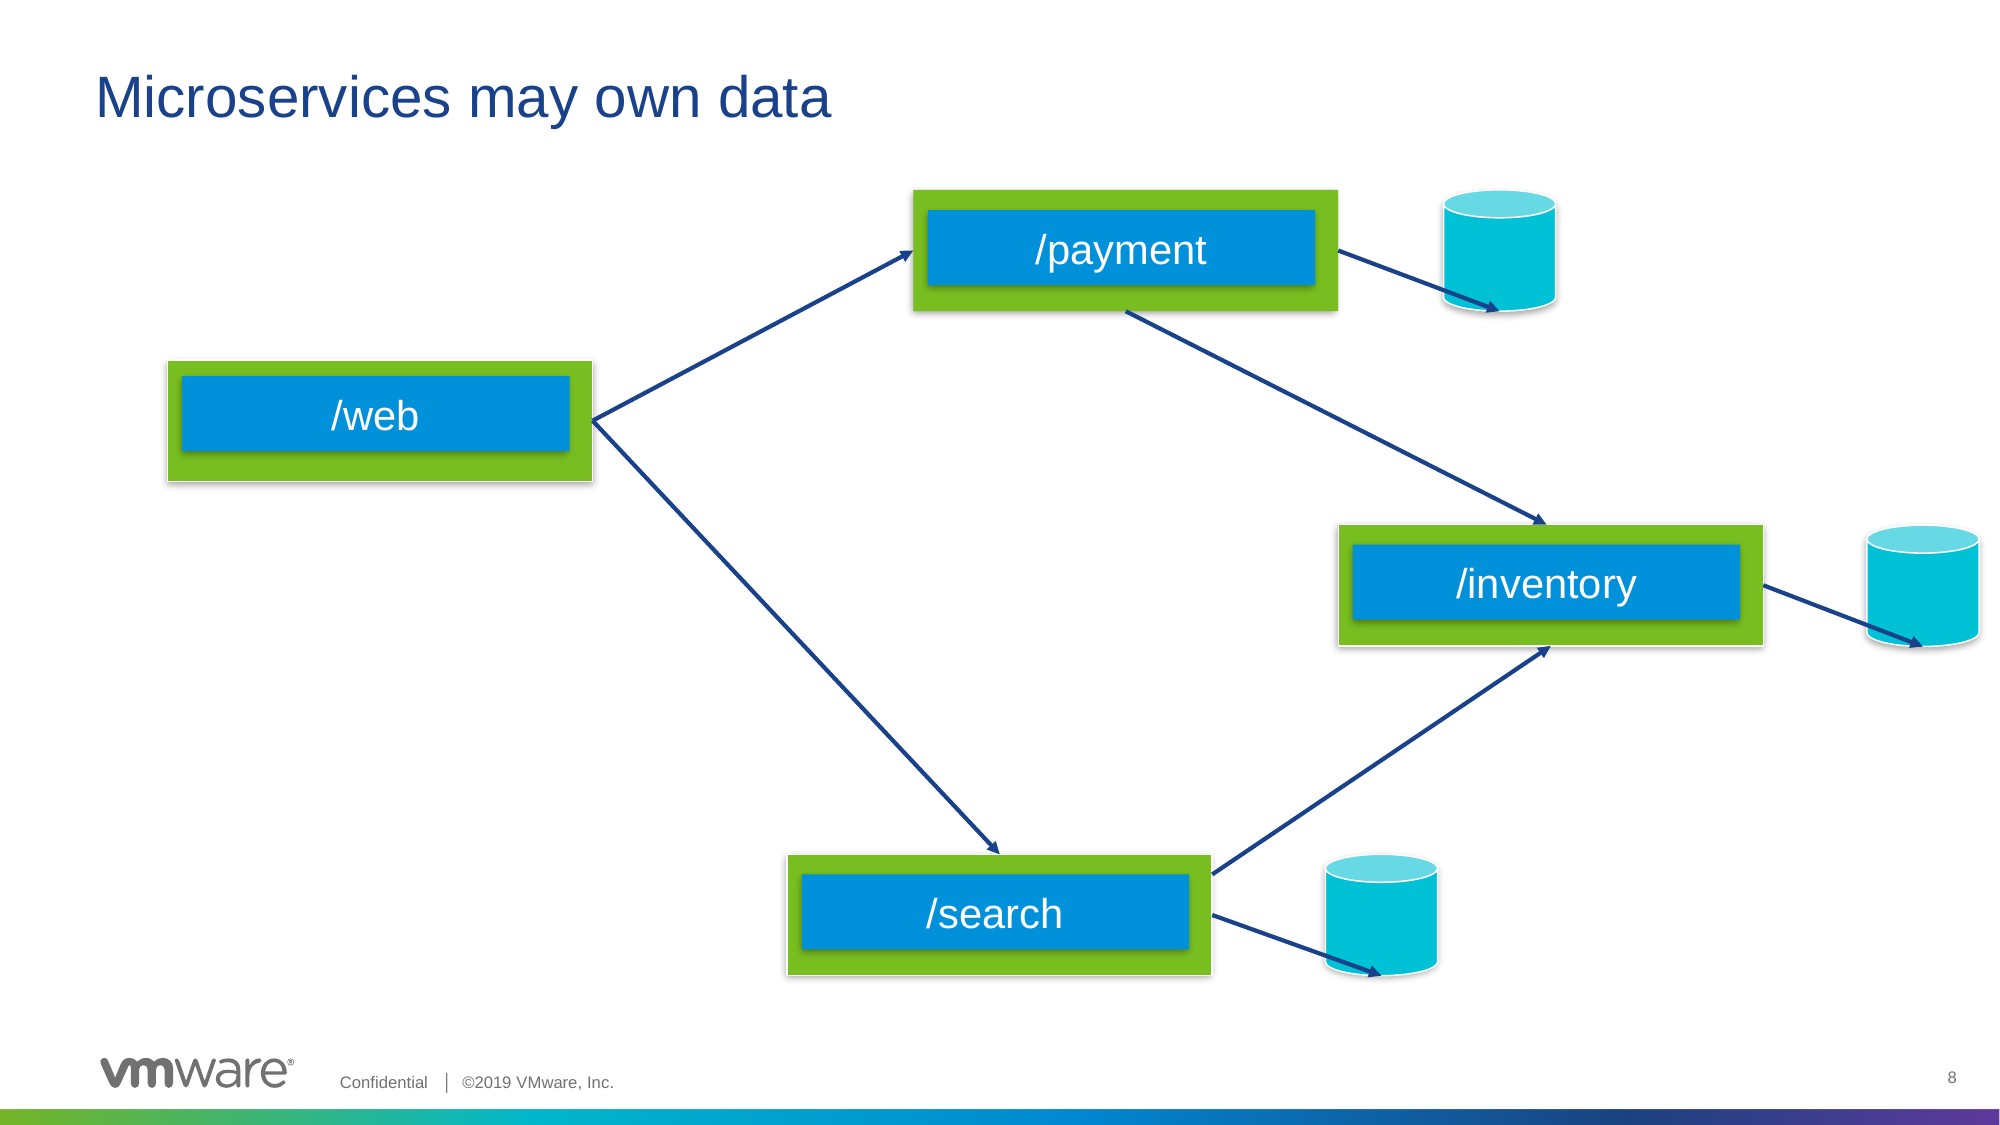

# Microservices may own data

/payment

/web

/inventory

/search